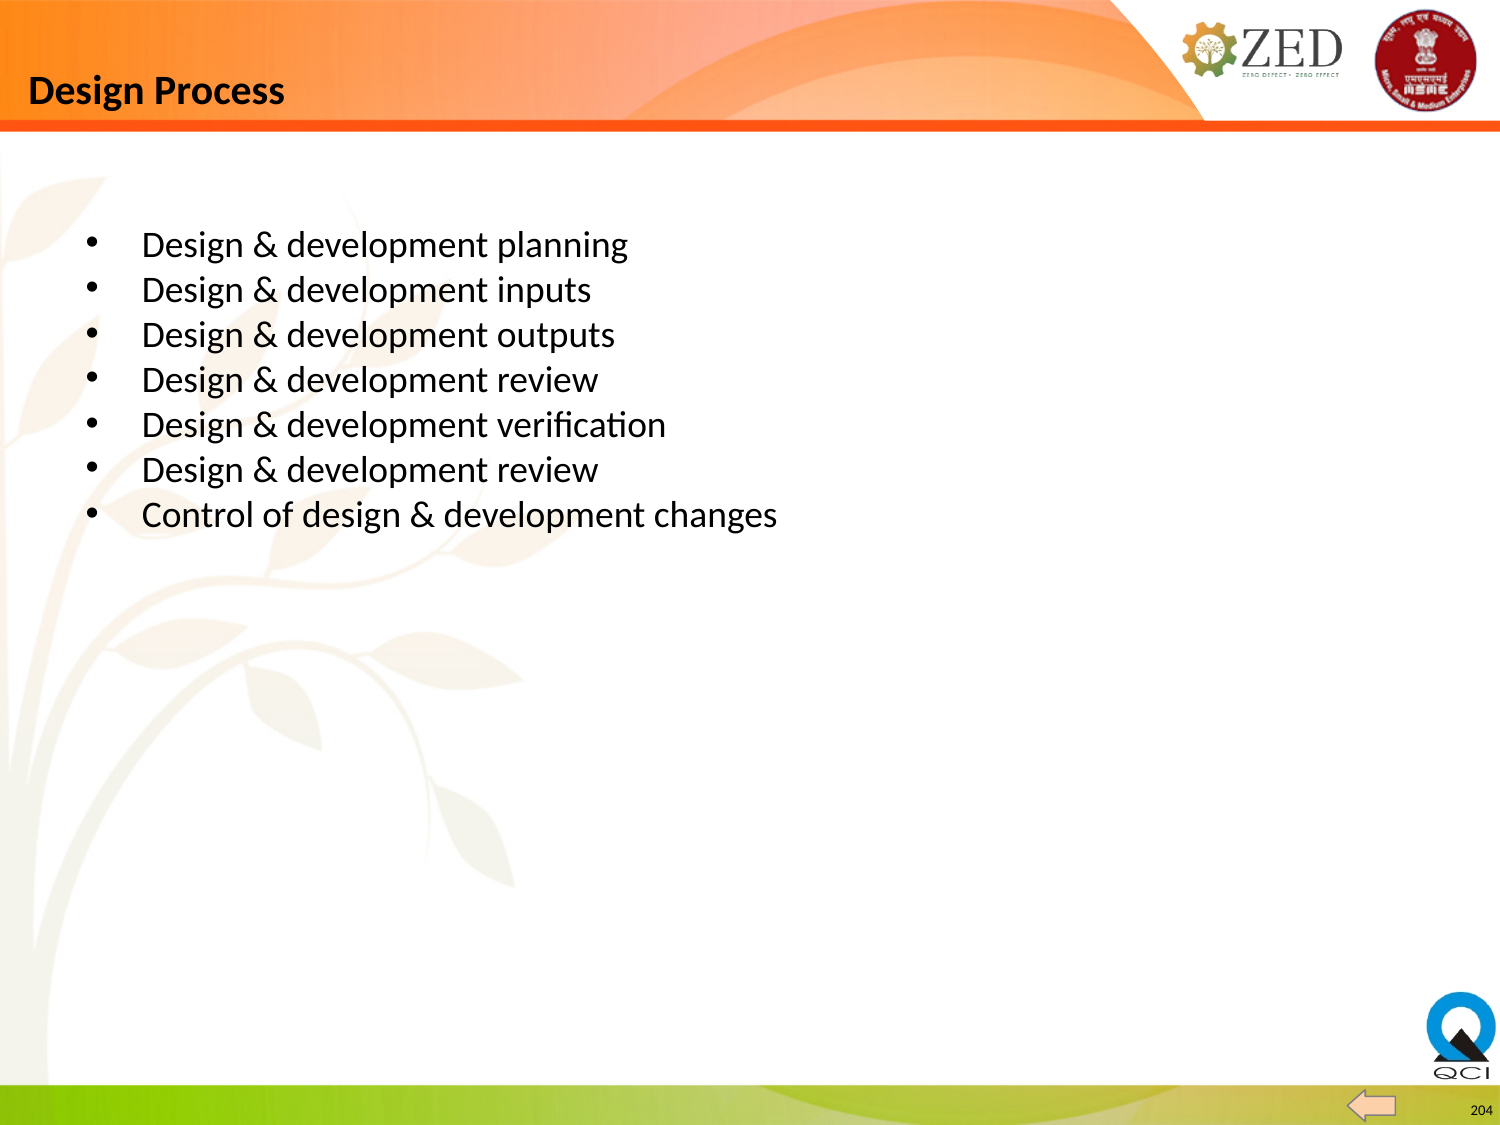

# Design Process
Design & development planning
Design & development inputs
Design & development outputs
Design & development review
Design & development verification
Design & development review
Control of design & development changes